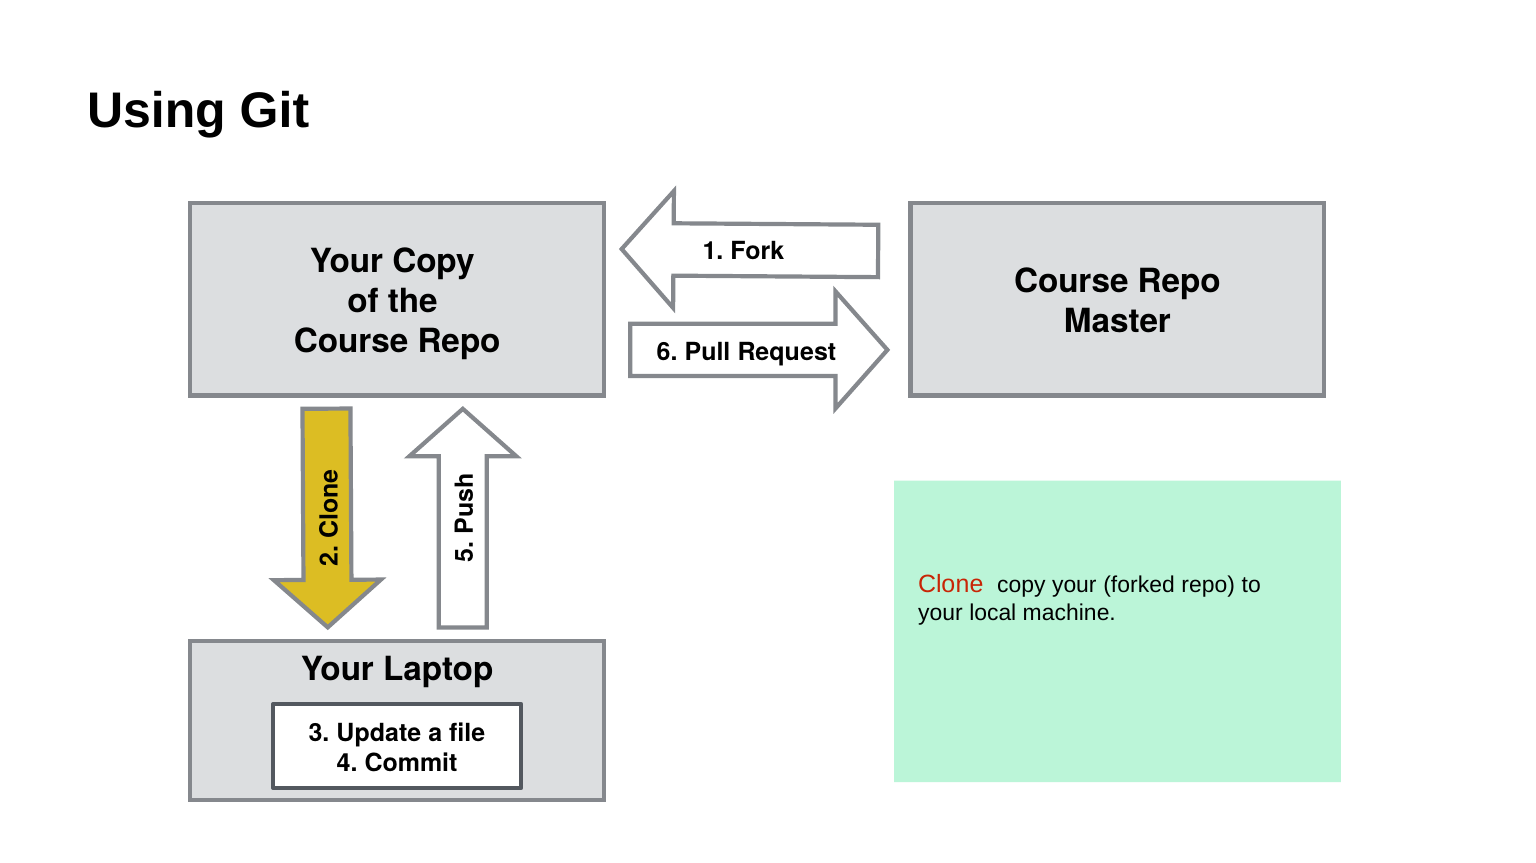

# Using Git

Your Copy
of the
Course Repo

Course Repo
Master
1. Fork

6. Pull Request

2. Clone
5. Push
Clone  copy your (forked repo) to your local machine.

Your Laptop

3. Update a file
4. Commit